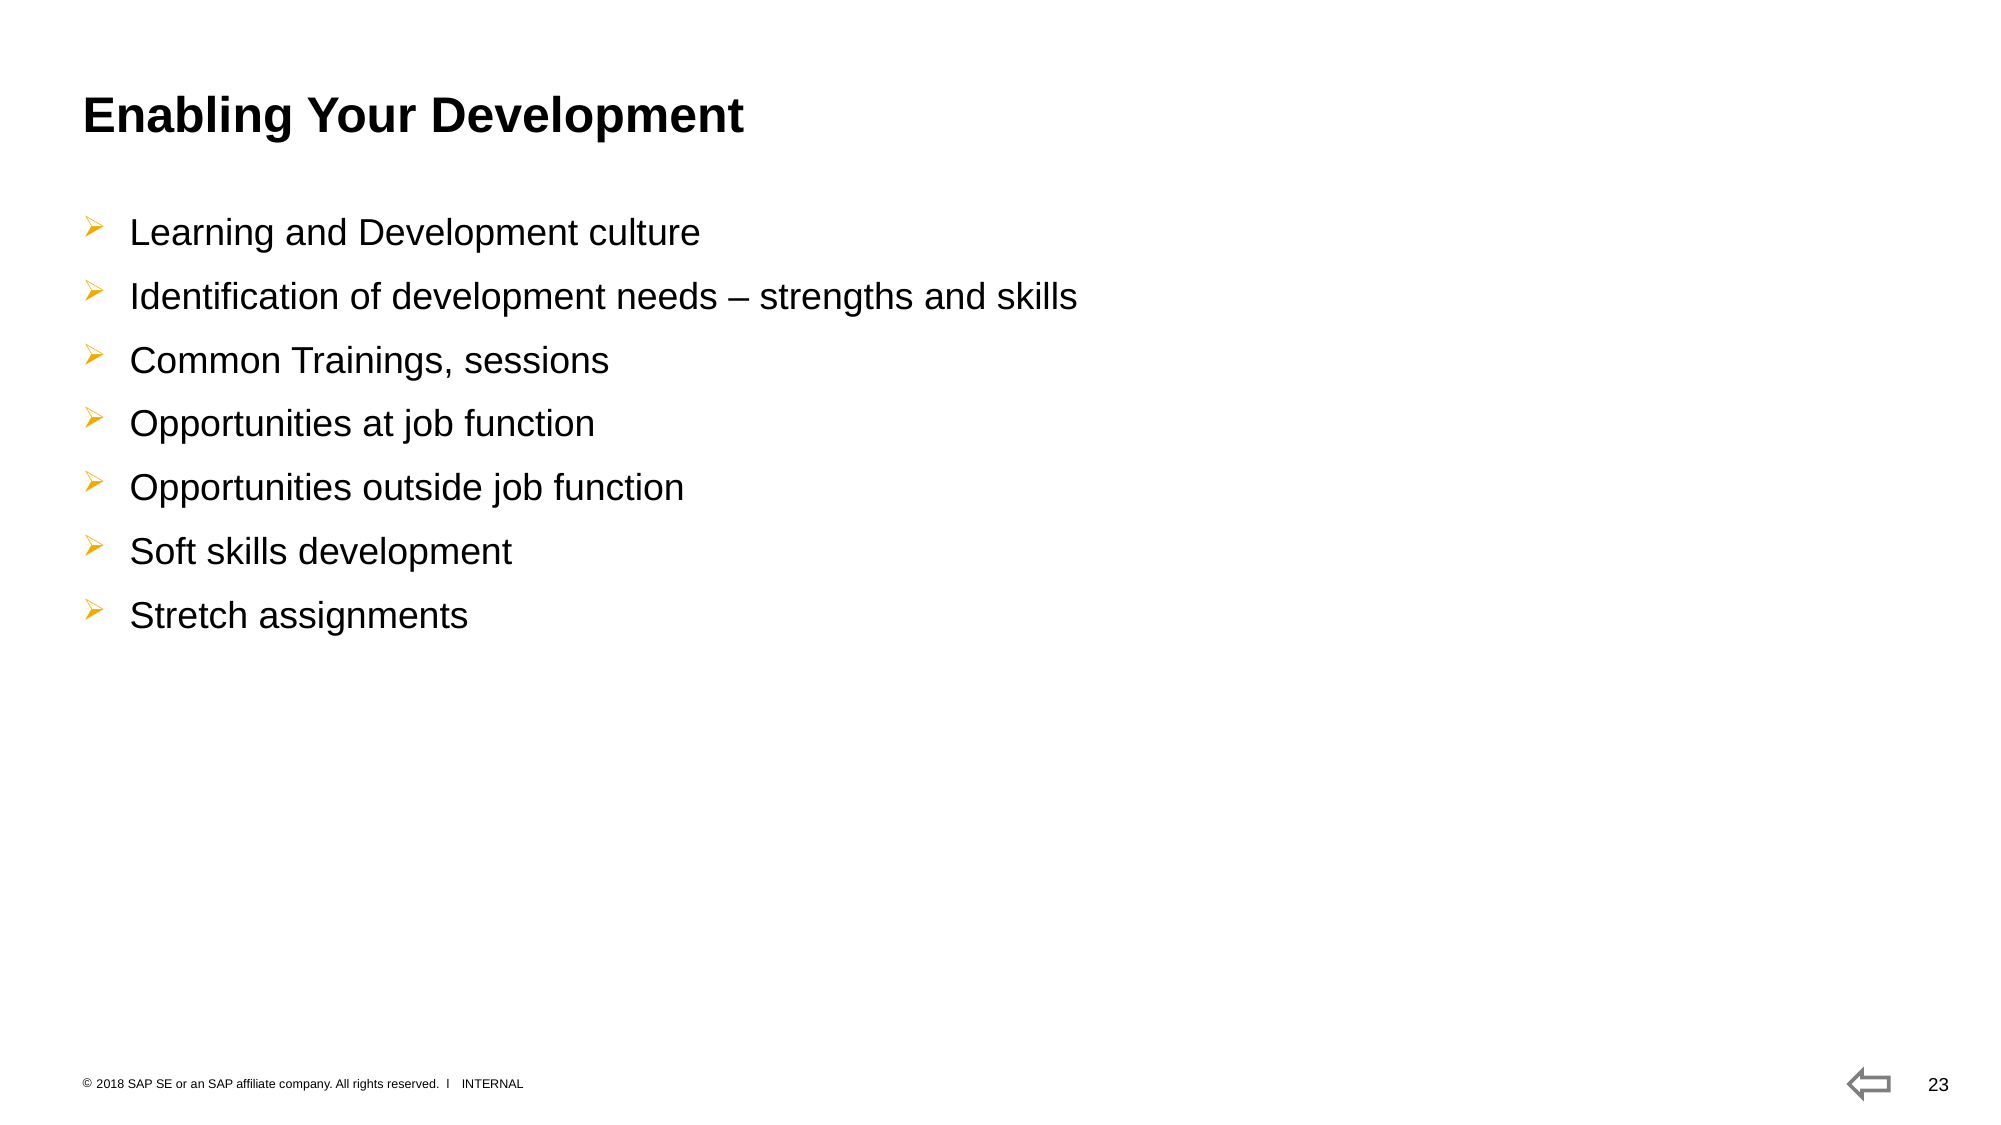

# Enabling Your Development
Learning and Development culture
Identification of development needs – strengths and skills
Common Trainings, sessions
Opportunities at job function
Opportunities outside job function
Soft skills development
Stretch assignments